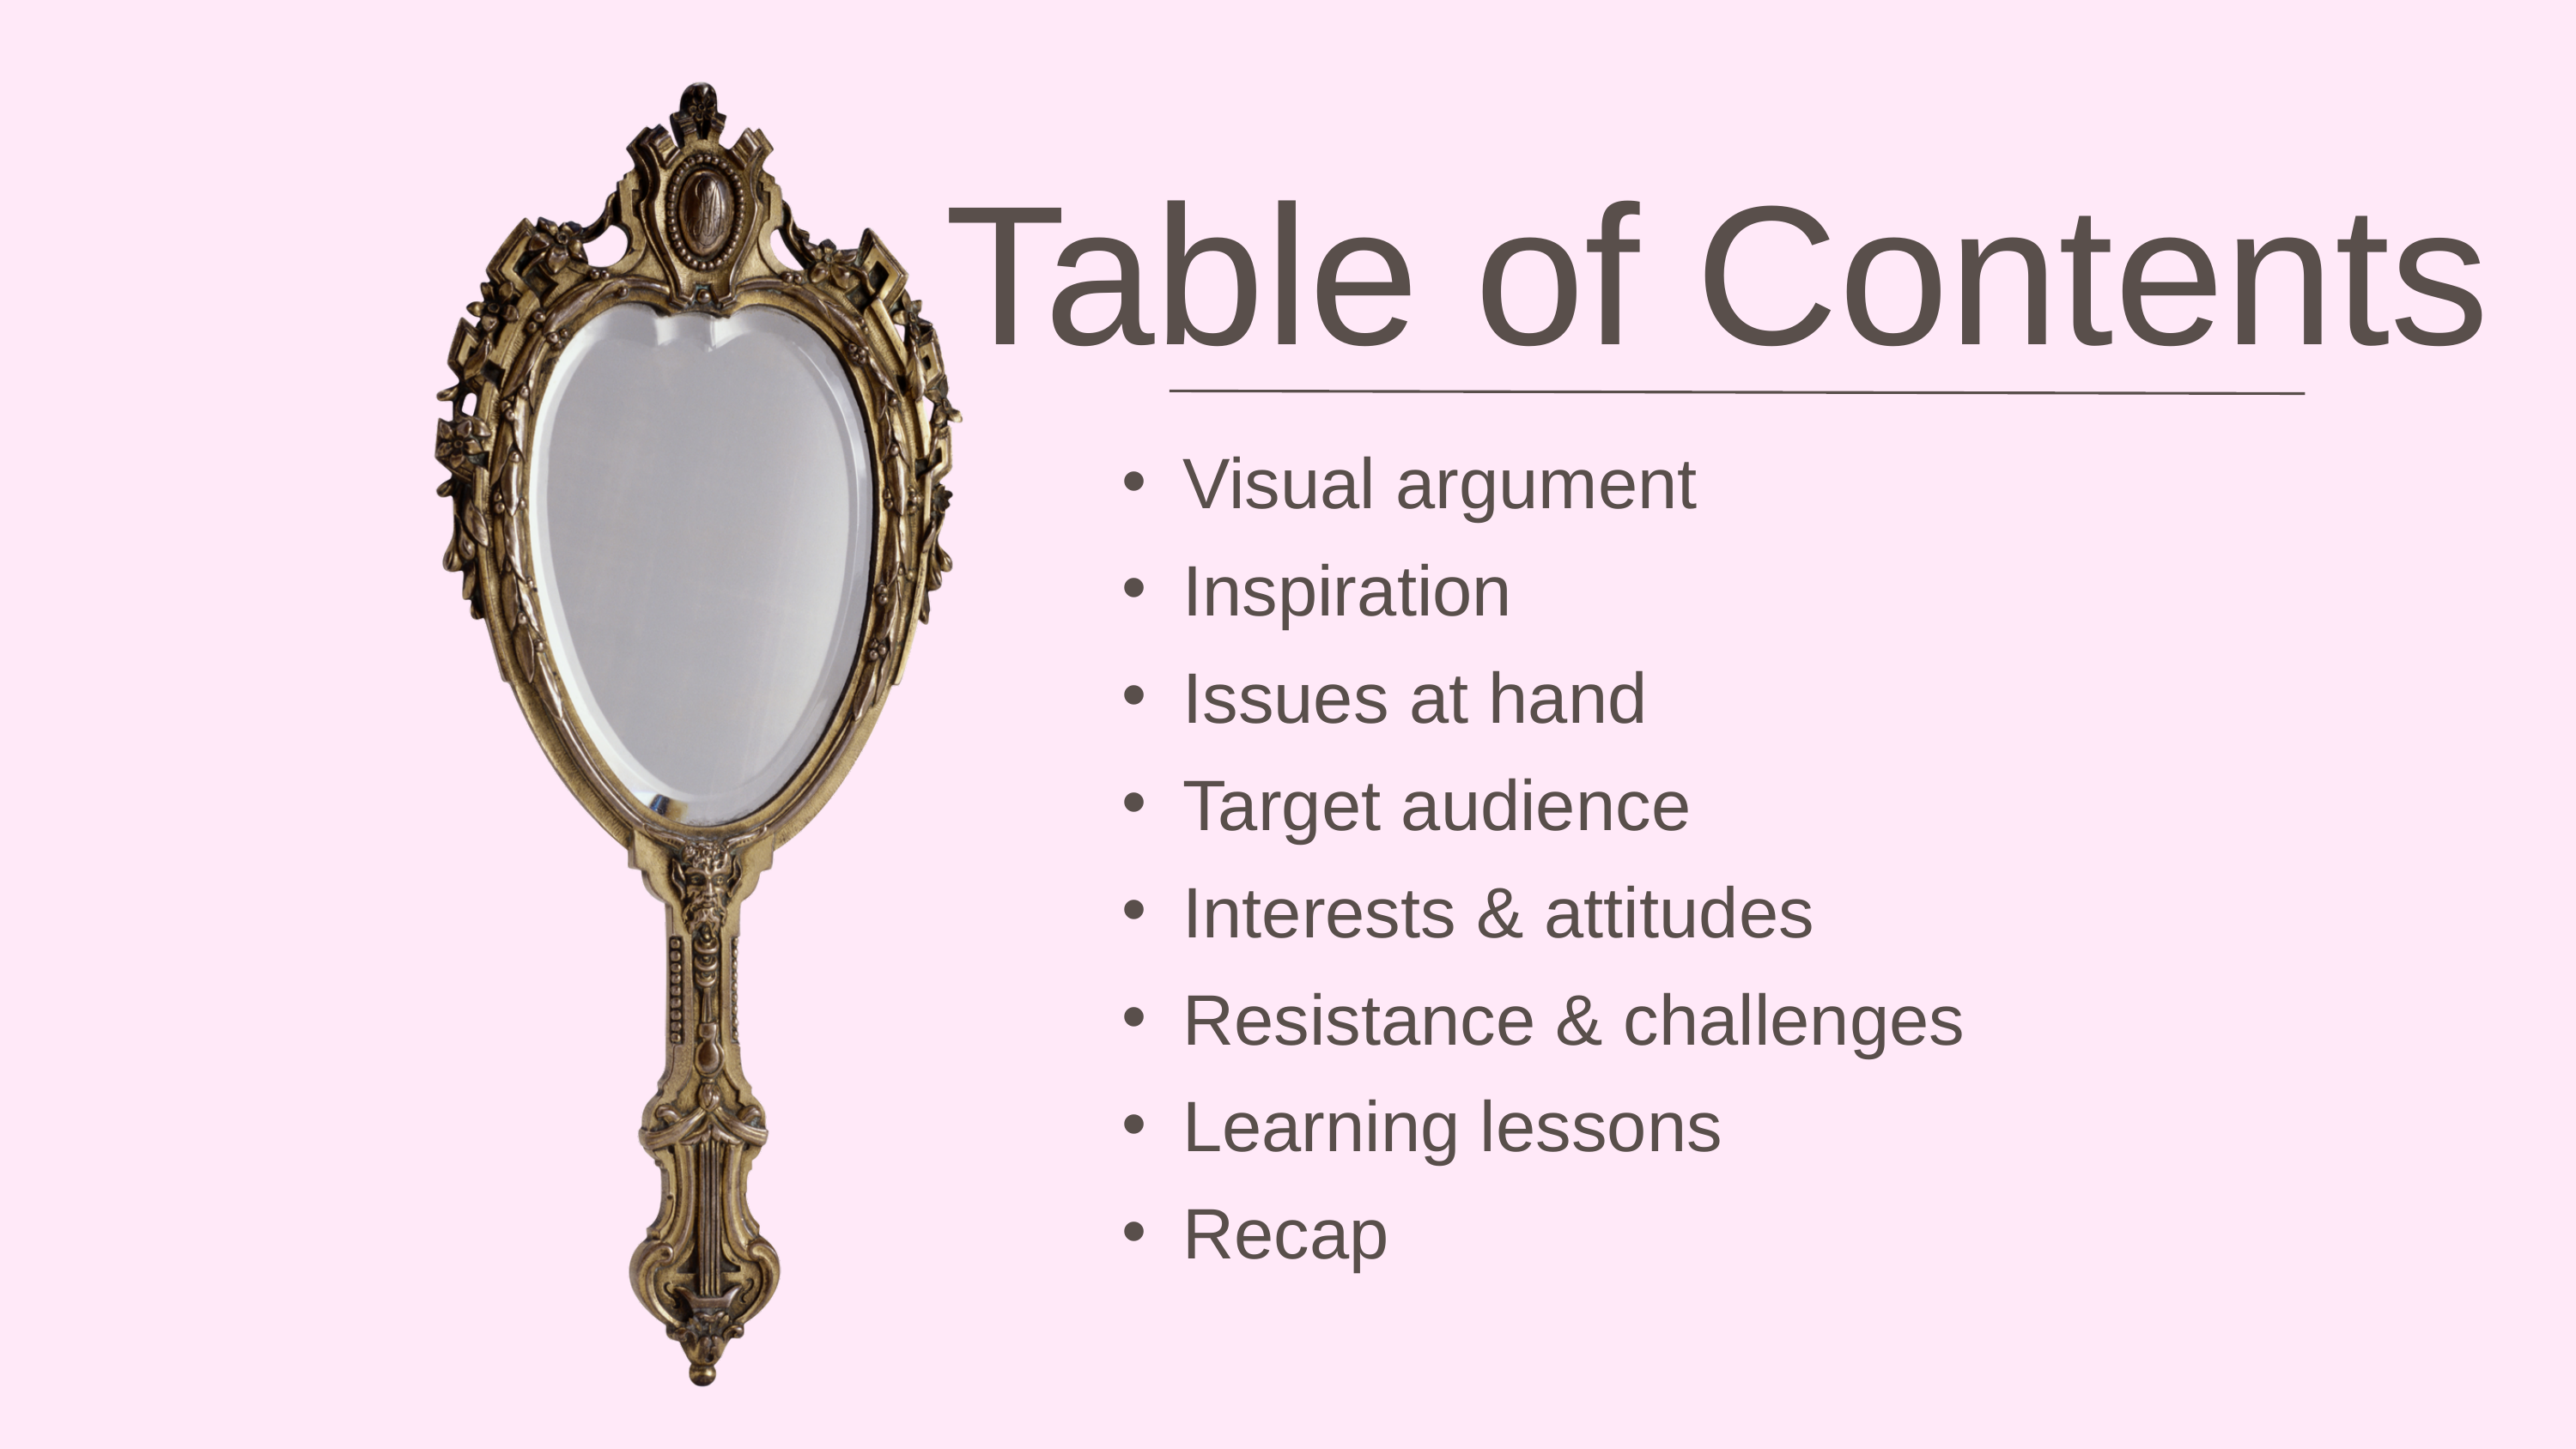

Table of Contents

Visual argument
Inspiration
Issues at hand
Target audience
Interests & attitudes
Resistance & challenges
Learning lessons
Recap